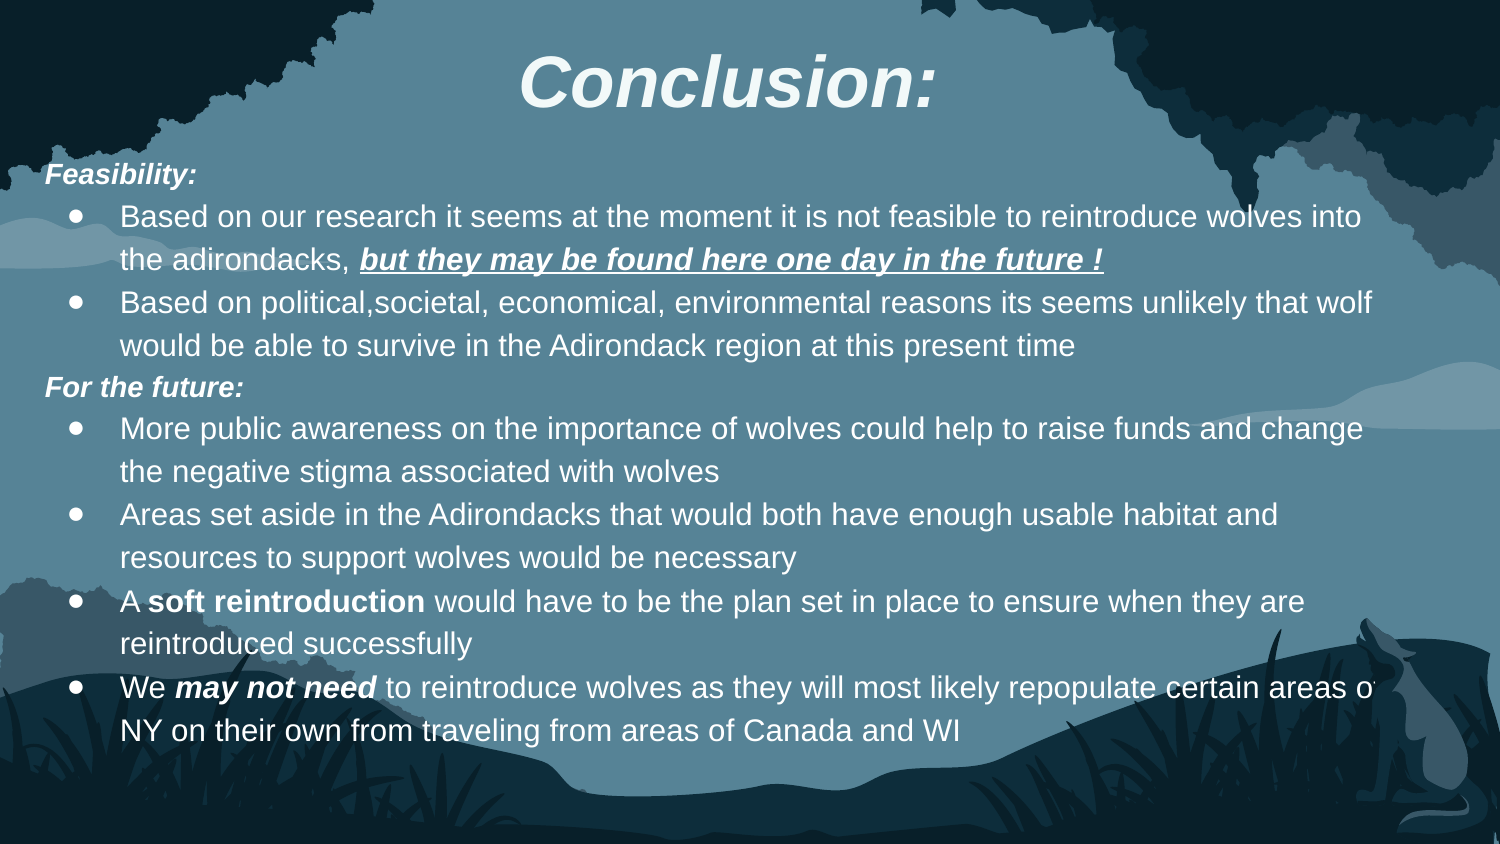

# Conclusion:
Feasibility:
Based on our research it seems at the moment it is not feasible to reintroduce wolves into the adirondacks, but they may be found here one day in the future !
Based on political,societal, economical, environmental reasons its seems unlikely that wolf would be able to survive in the Adirondack region at this present time
For the future:
More public awareness on the importance of wolves could help to raise funds and change the negative stigma associated with wolves
Areas set aside in the Adirondacks that would both have enough usable habitat and resources to support wolves would be necessary
A soft reintroduction would have to be the plan set in place to ensure when they are reintroduced successfully
We may not need to reintroduce wolves as they will most likely repopulate certain areas of NY on their own from traveling from areas of Canada and WI